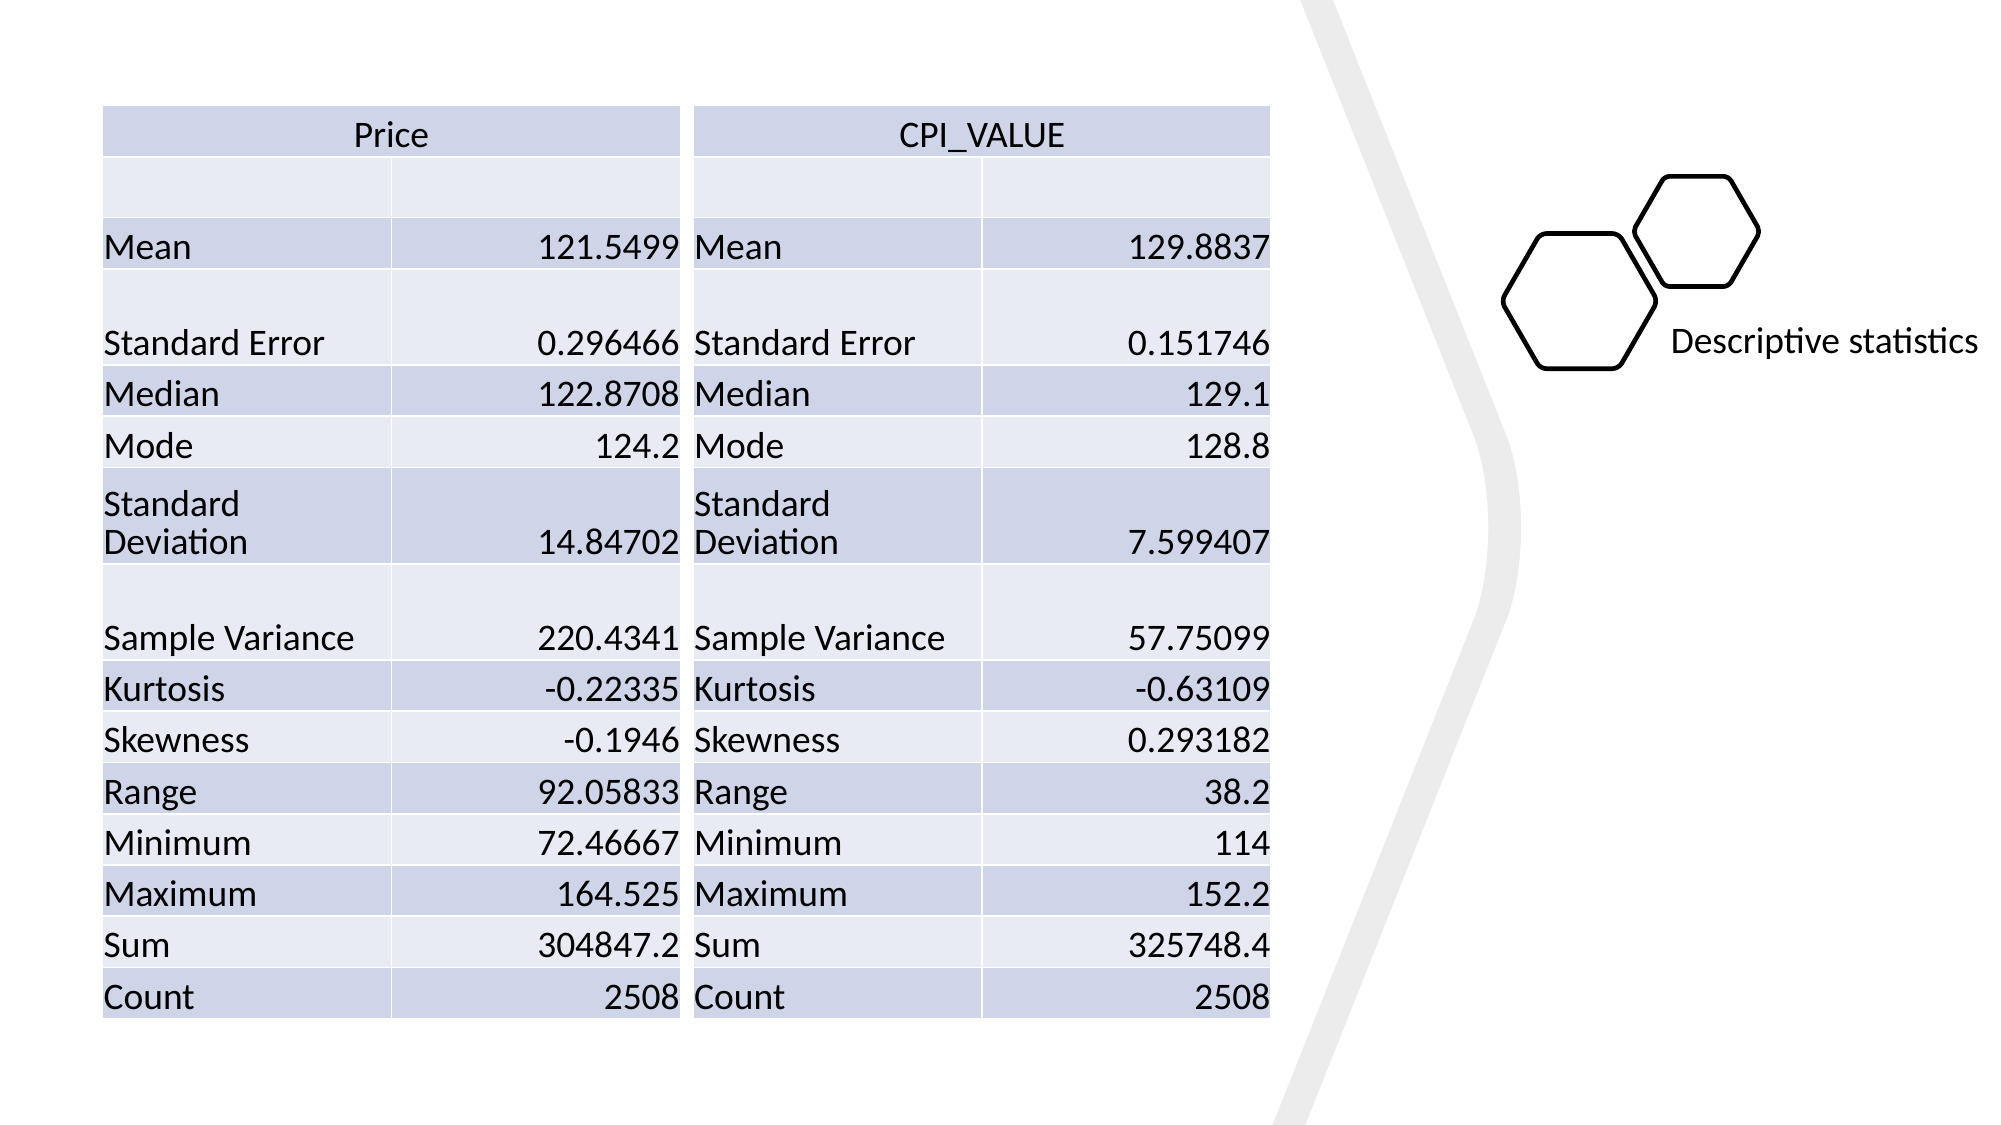

| Price |  |
| --- | --- |
|  |  |
| Mean | 121.5499 |
| Standard Error | 0.296466 |
| Median | 122.8708 |
| Mode | 124.2 |
| Standard Deviation | 14.84702 |
| Sample Variance | 220.4341 |
| Kurtosis | -0.22335 |
| Skewness | -0.1946 |
| Range | 92.05833 |
| Minimum | 72.46667 |
| Maximum | 164.525 |
| Sum | 304847.2 |
| Count | 2508 |
| CPI\_VALUE |  |
| --- | --- |
|  |  |
| Mean | 129.8837 |
| Standard Error | 0.151746 |
| Median | 129.1 |
| Mode | 128.8 |
| Standard Deviation | 7.599407 |
| Sample Variance | 57.75099 |
| Kurtosis | -0.63109 |
| Skewness | 0.293182 |
| Range | 38.2 |
| Minimum | 114 |
| Maximum | 152.2 |
| Sum | 325748.4 |
| Count | 2508 |

Descriptive statistics